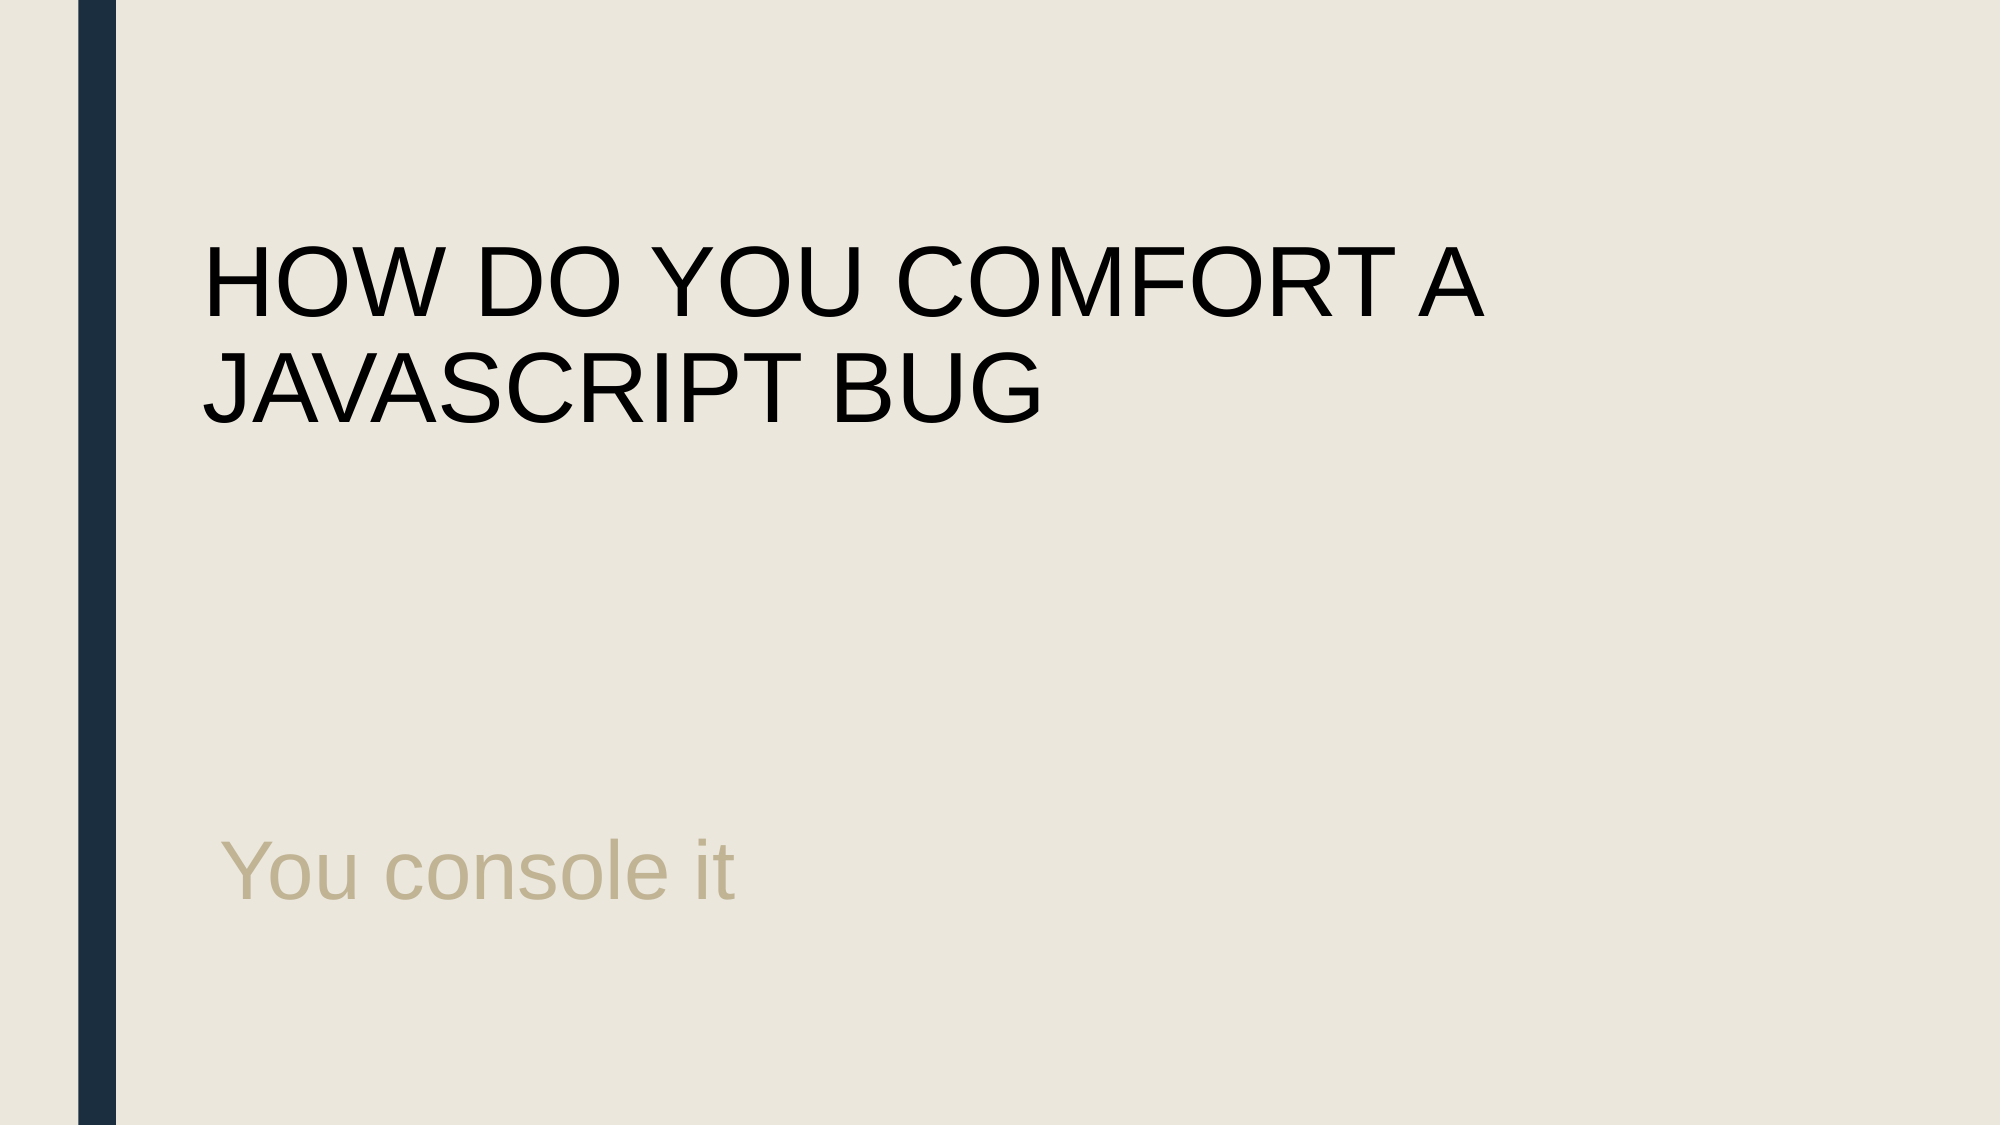

# How do you comfort a Javascript Bug
You console it